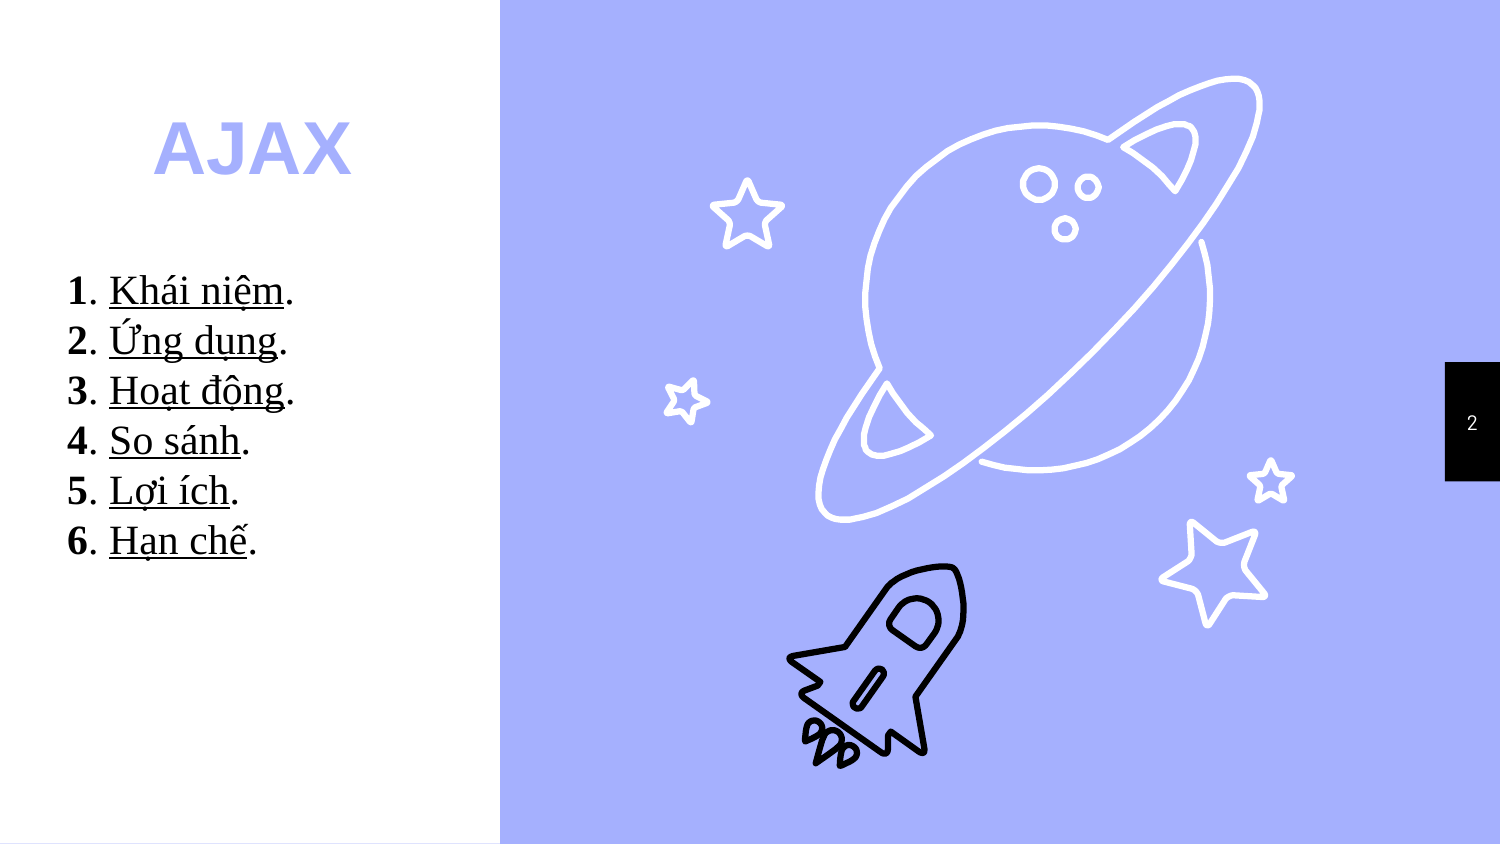

AJAX

1. Khái niệm.
2. Ứng dụng.
3. Hoạt động.
4. So sánh.
5. Lợi ích.
6. Hạn chế.
2